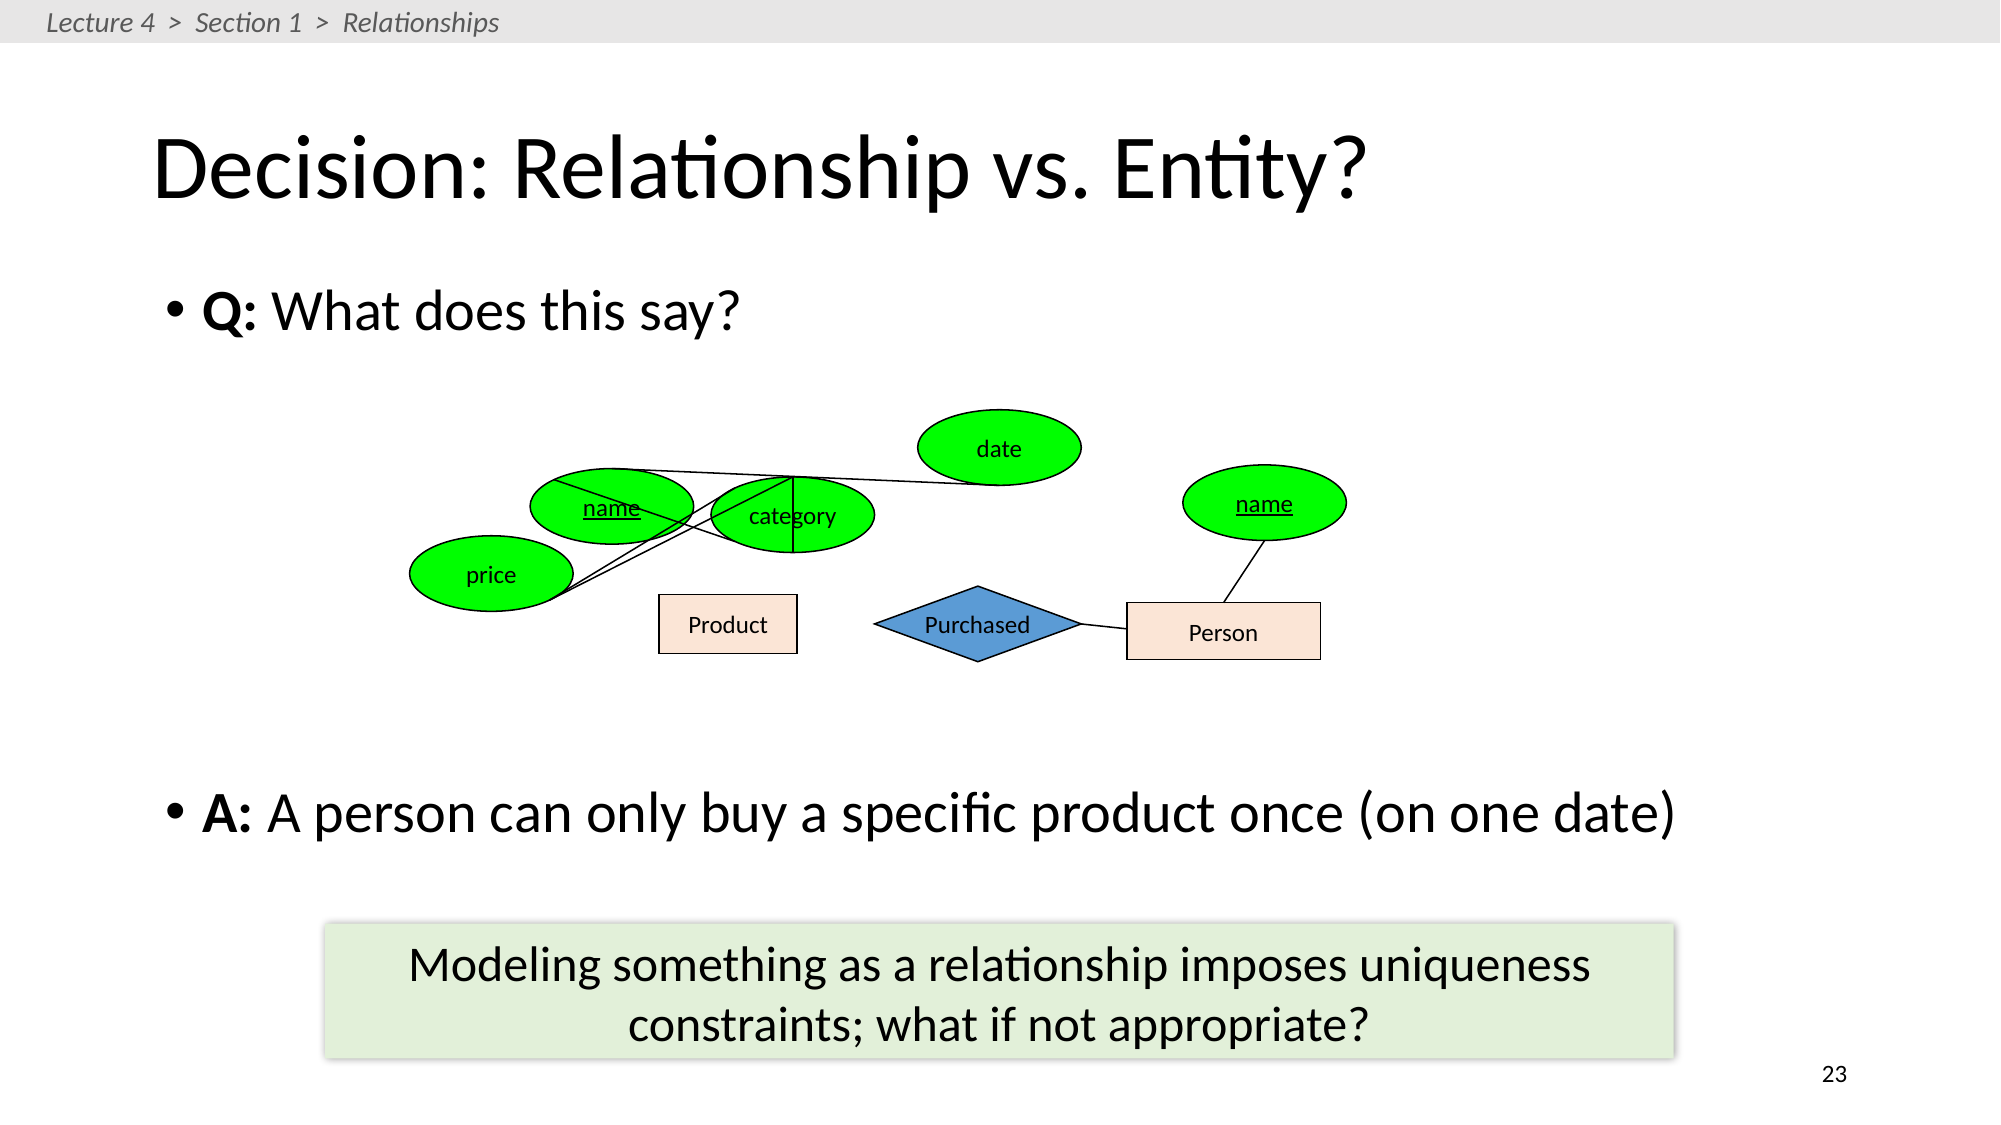

Lecture 4  >  Section 1  >  Relationships
# Decision: Relationship vs. Entity?
Q: What does this say?

A: A person can only buy a specific product once (on one date)
date
name
name
category
price
Purchased
Product
Person
Modeling something as a relationship imposes uniqueness constraints; what if not appropriate?
23